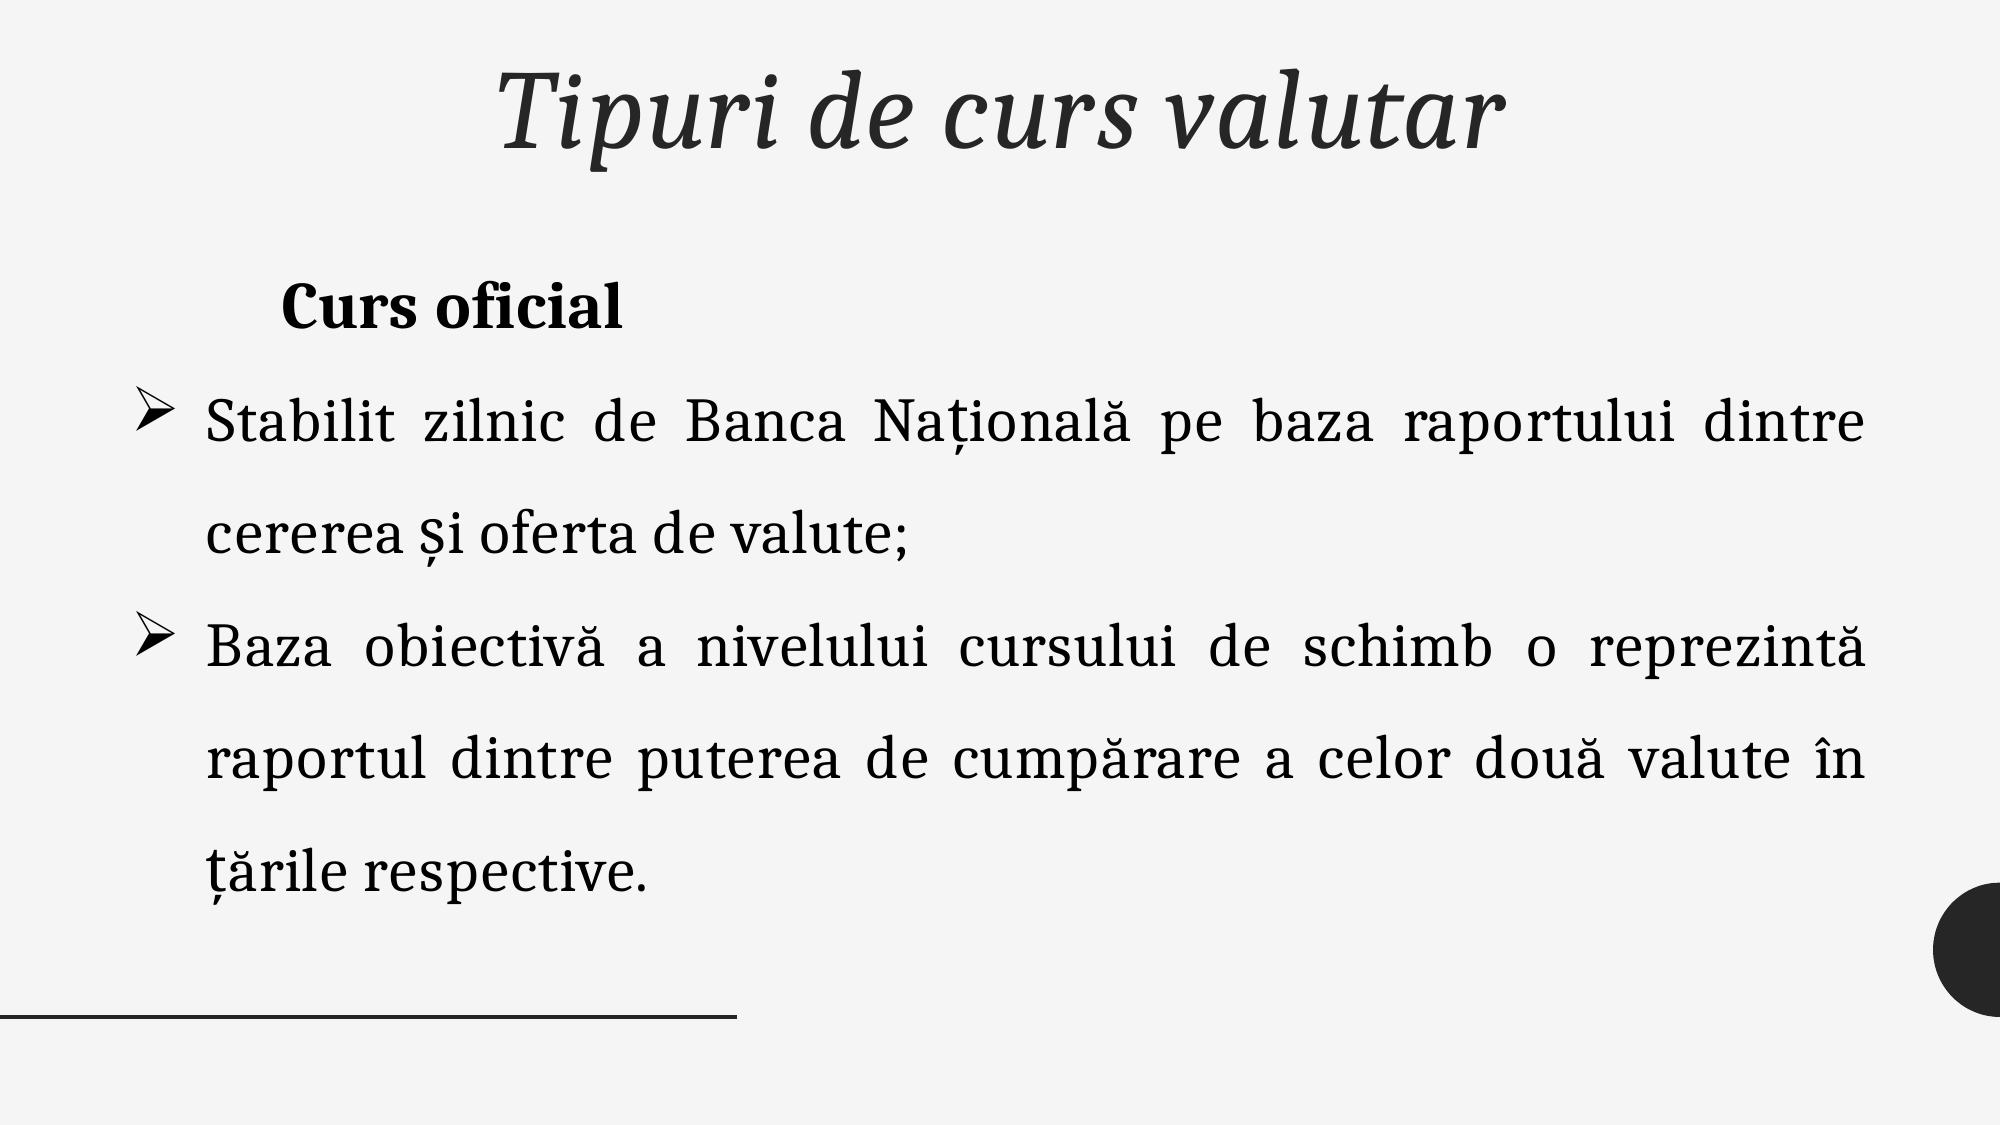

# Tipuri de curs valutar
	Curs oficial
Stabilit zilnic de Banca Națională pe baza raportului dintre cererea și oferta de valute;
Baza obiectivă a nivelului cursului de schimb o reprezintă raportul dintre puterea de cumpărare a celor două valute în țările respective.